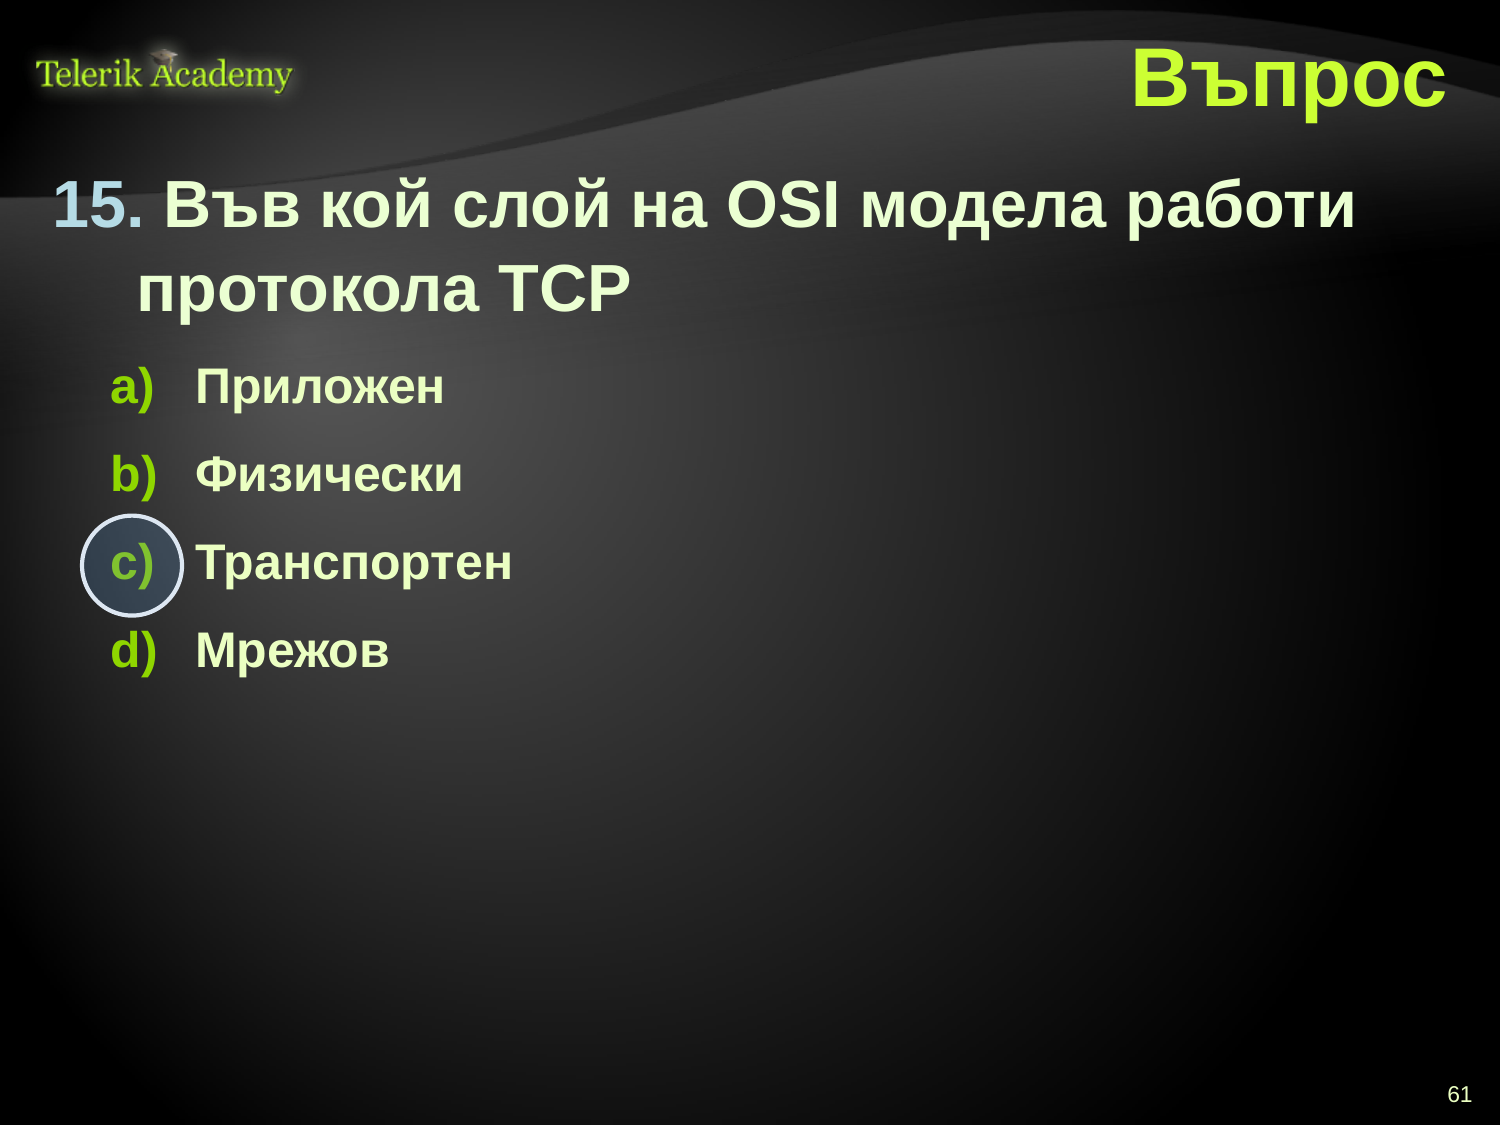

# Въпрос
 Във кой слой на OSI модела работи протокола TCP
Приложен
Физически
Транспортен
Мрежов

61